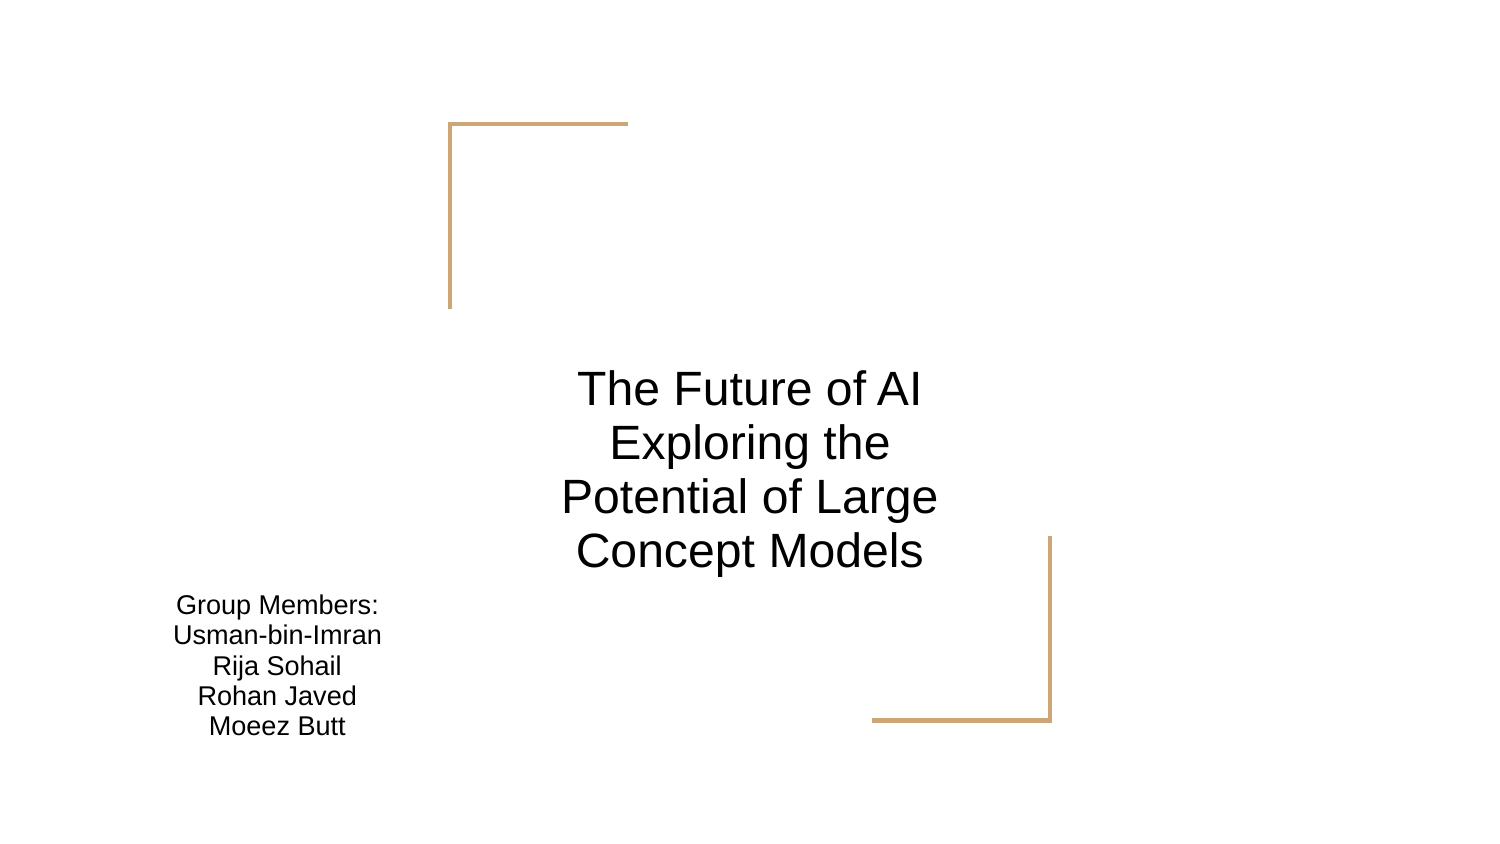

# The Future of AI Exploring the Potential of Large Concept Models
Group Members:
Usman-bin-Imran
Rija Sohail
Rohan Javed
Moeez Butt